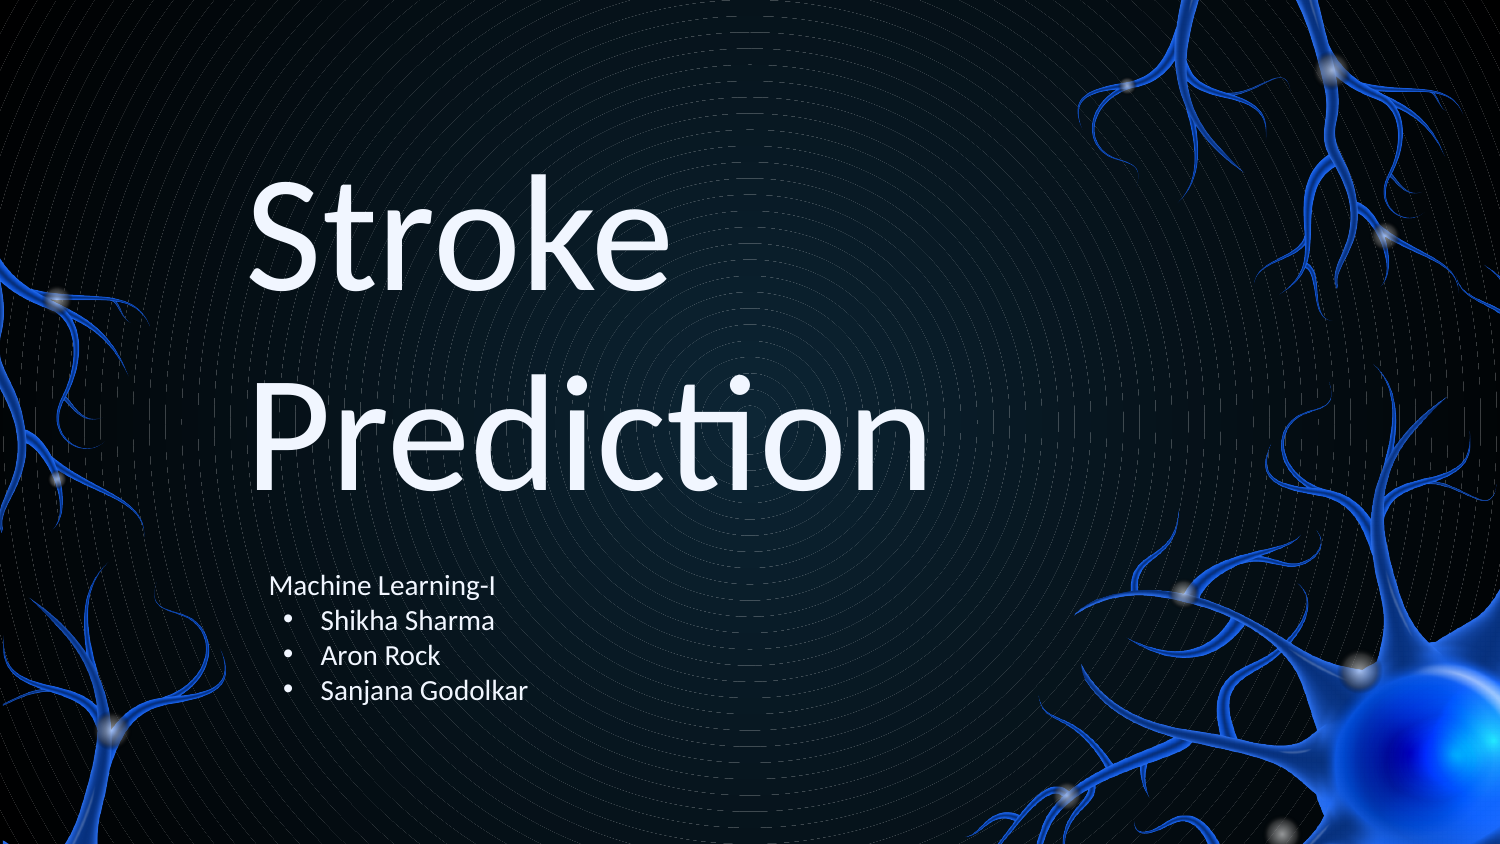

# Stroke Prediction
Machine Learning-I
Shikha Sharma
Aron Rock
Sanjana Godolkar